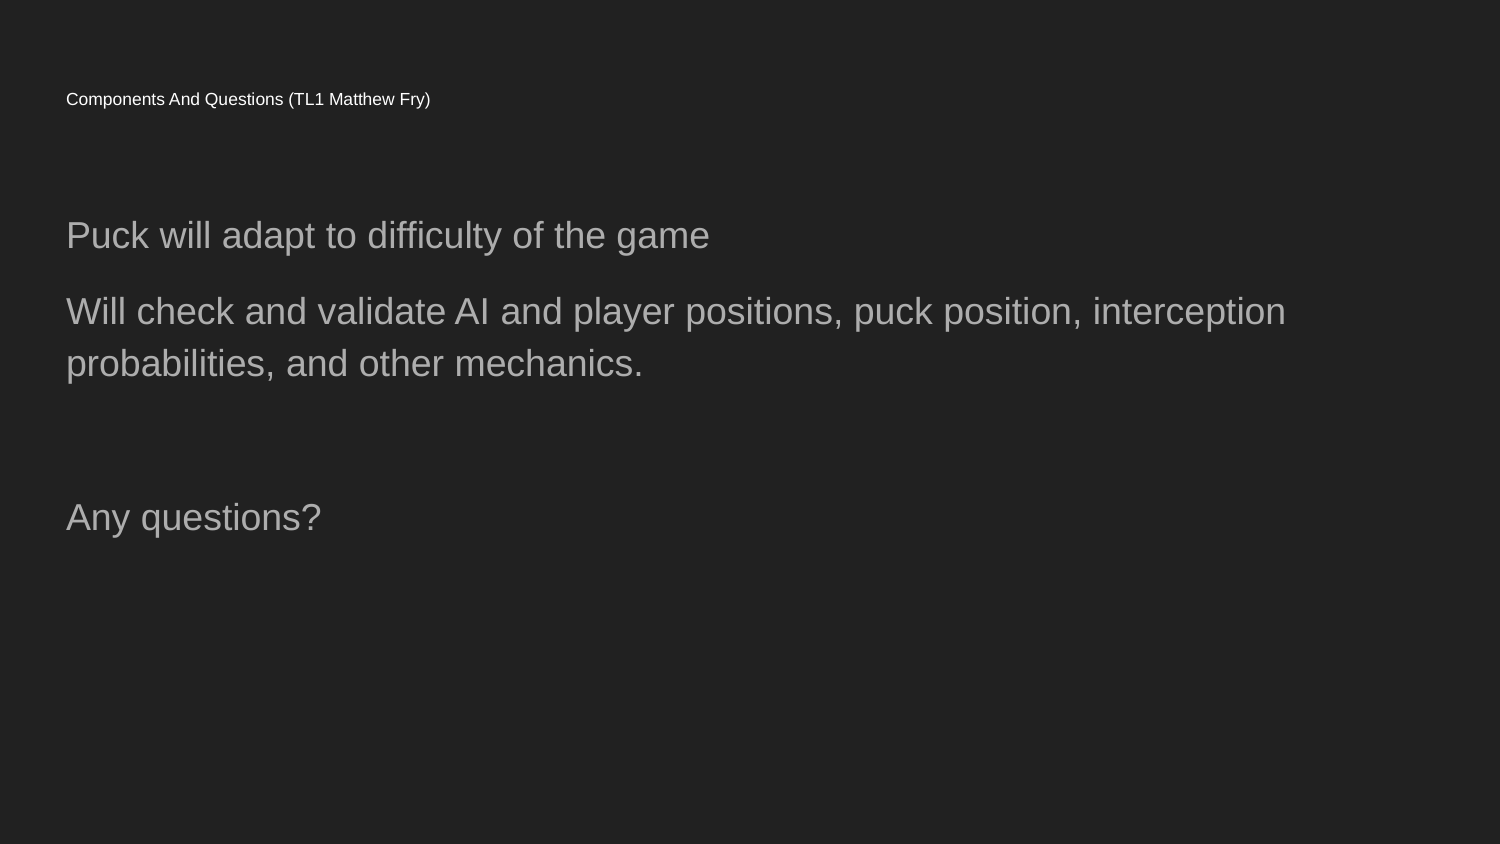

# Components And Questions (TL1 Matthew Fry)

Puck will adapt to difficulty of the game
Will check and validate AI and player positions, puck position, interception probabilities, and other mechanics.

Any questions?